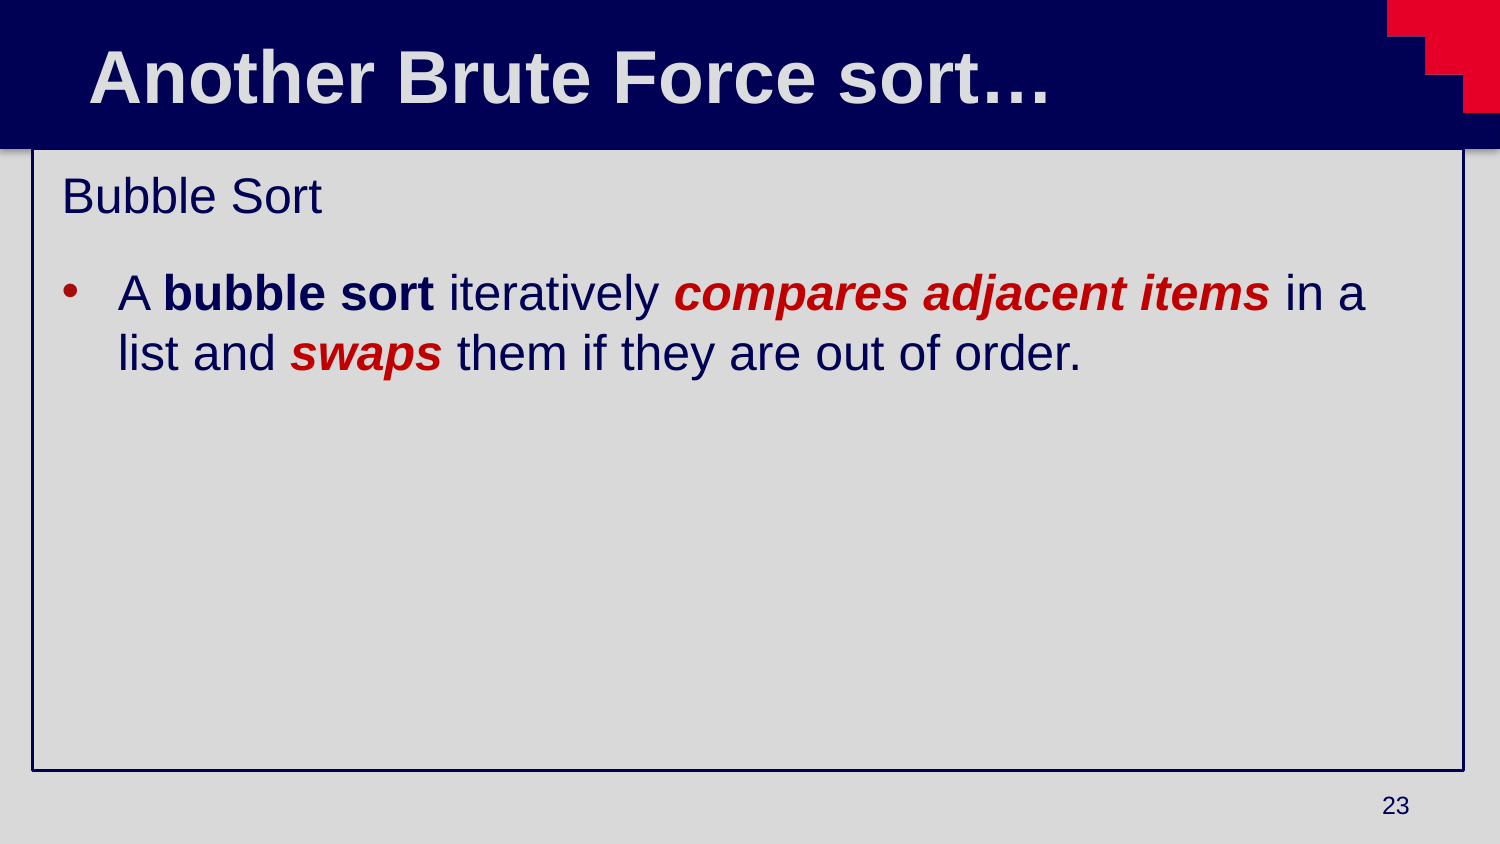

# Another Brute Force sort…
Bubble Sort
A bubble sort iteratively compares adjacent items in a list and swaps them if they are out of order.

23